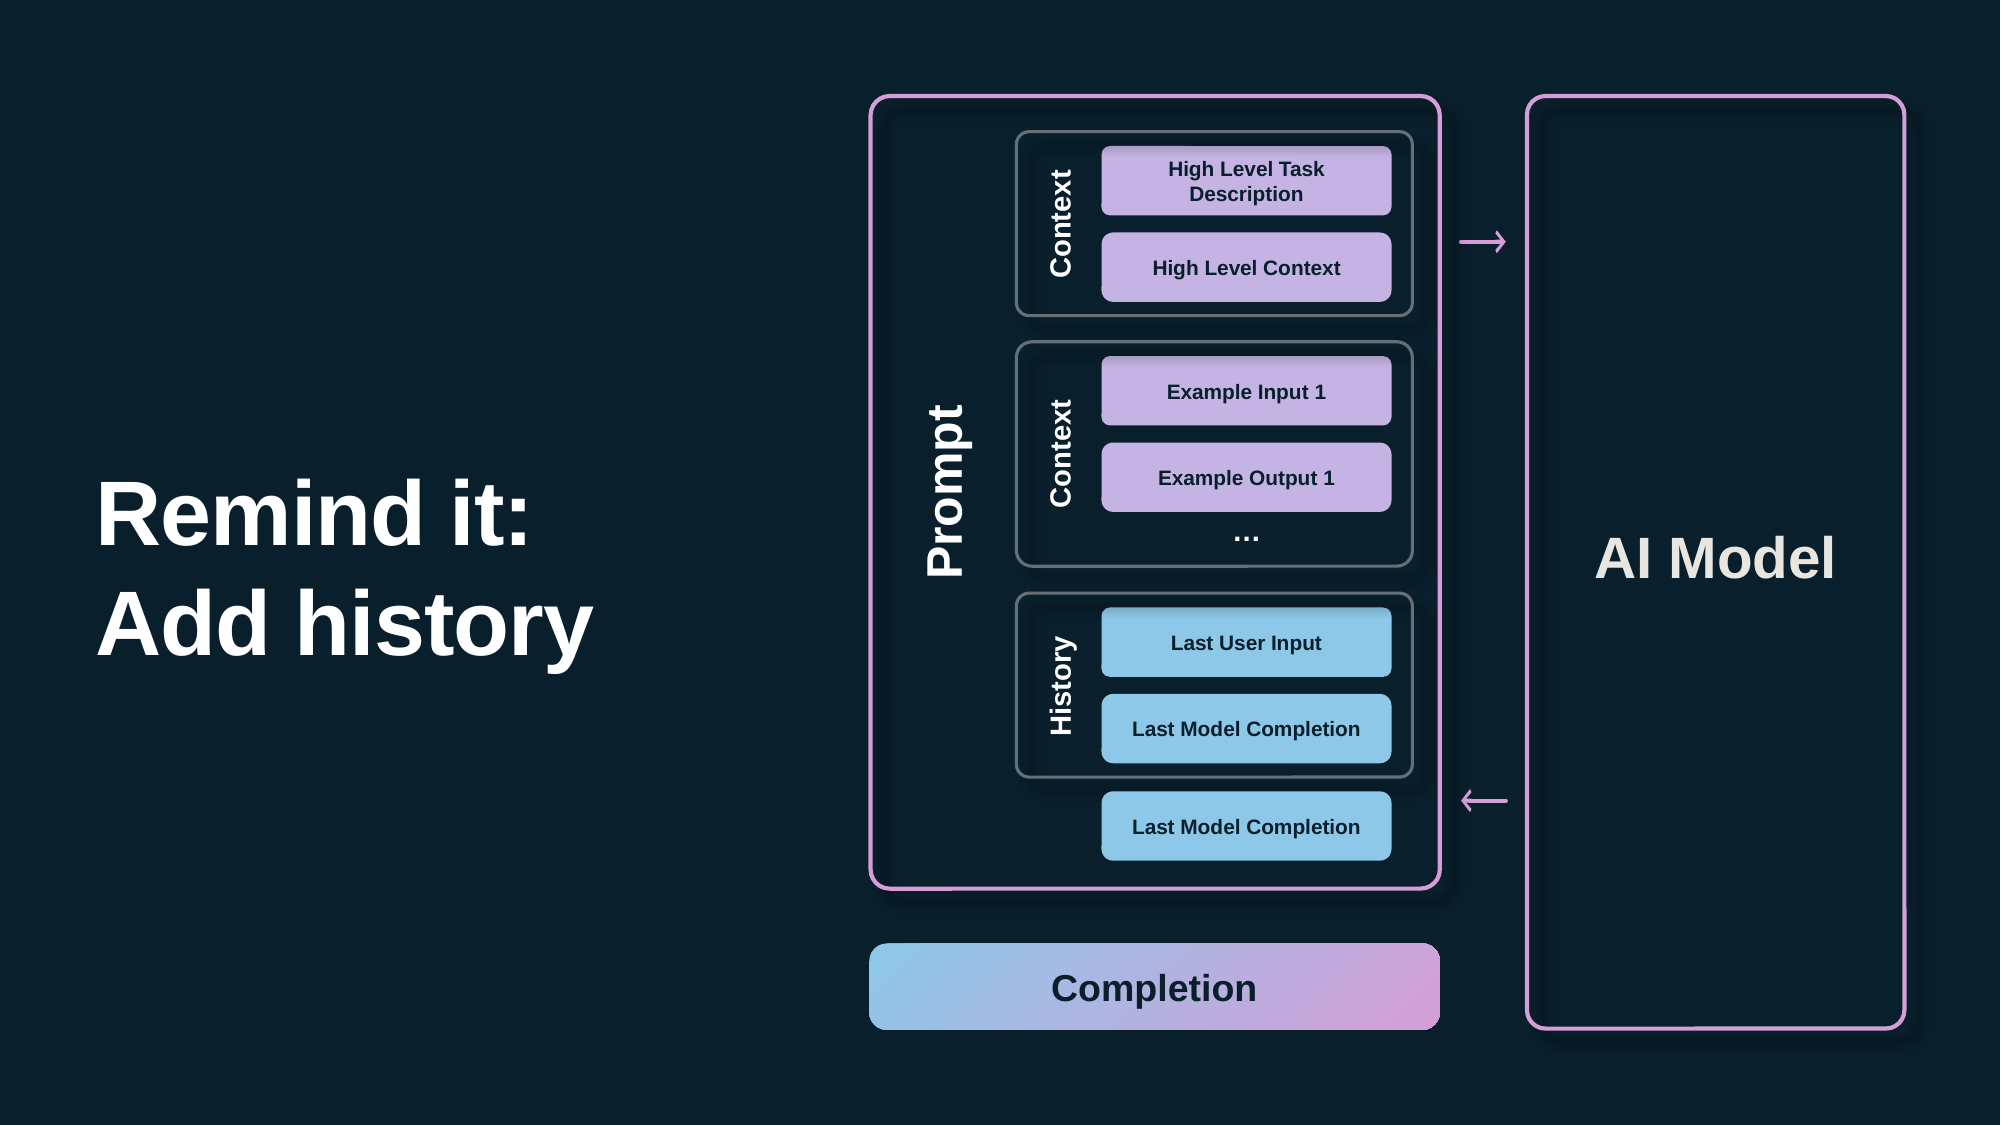

High Level Task Description
Context
High Level Context

Example Input 1
Context
Example Output 1
Remind it:
Add history
Prompt
…
AI Model

Last User Input
History
Last Model Completion
Last Model Completion
Completion